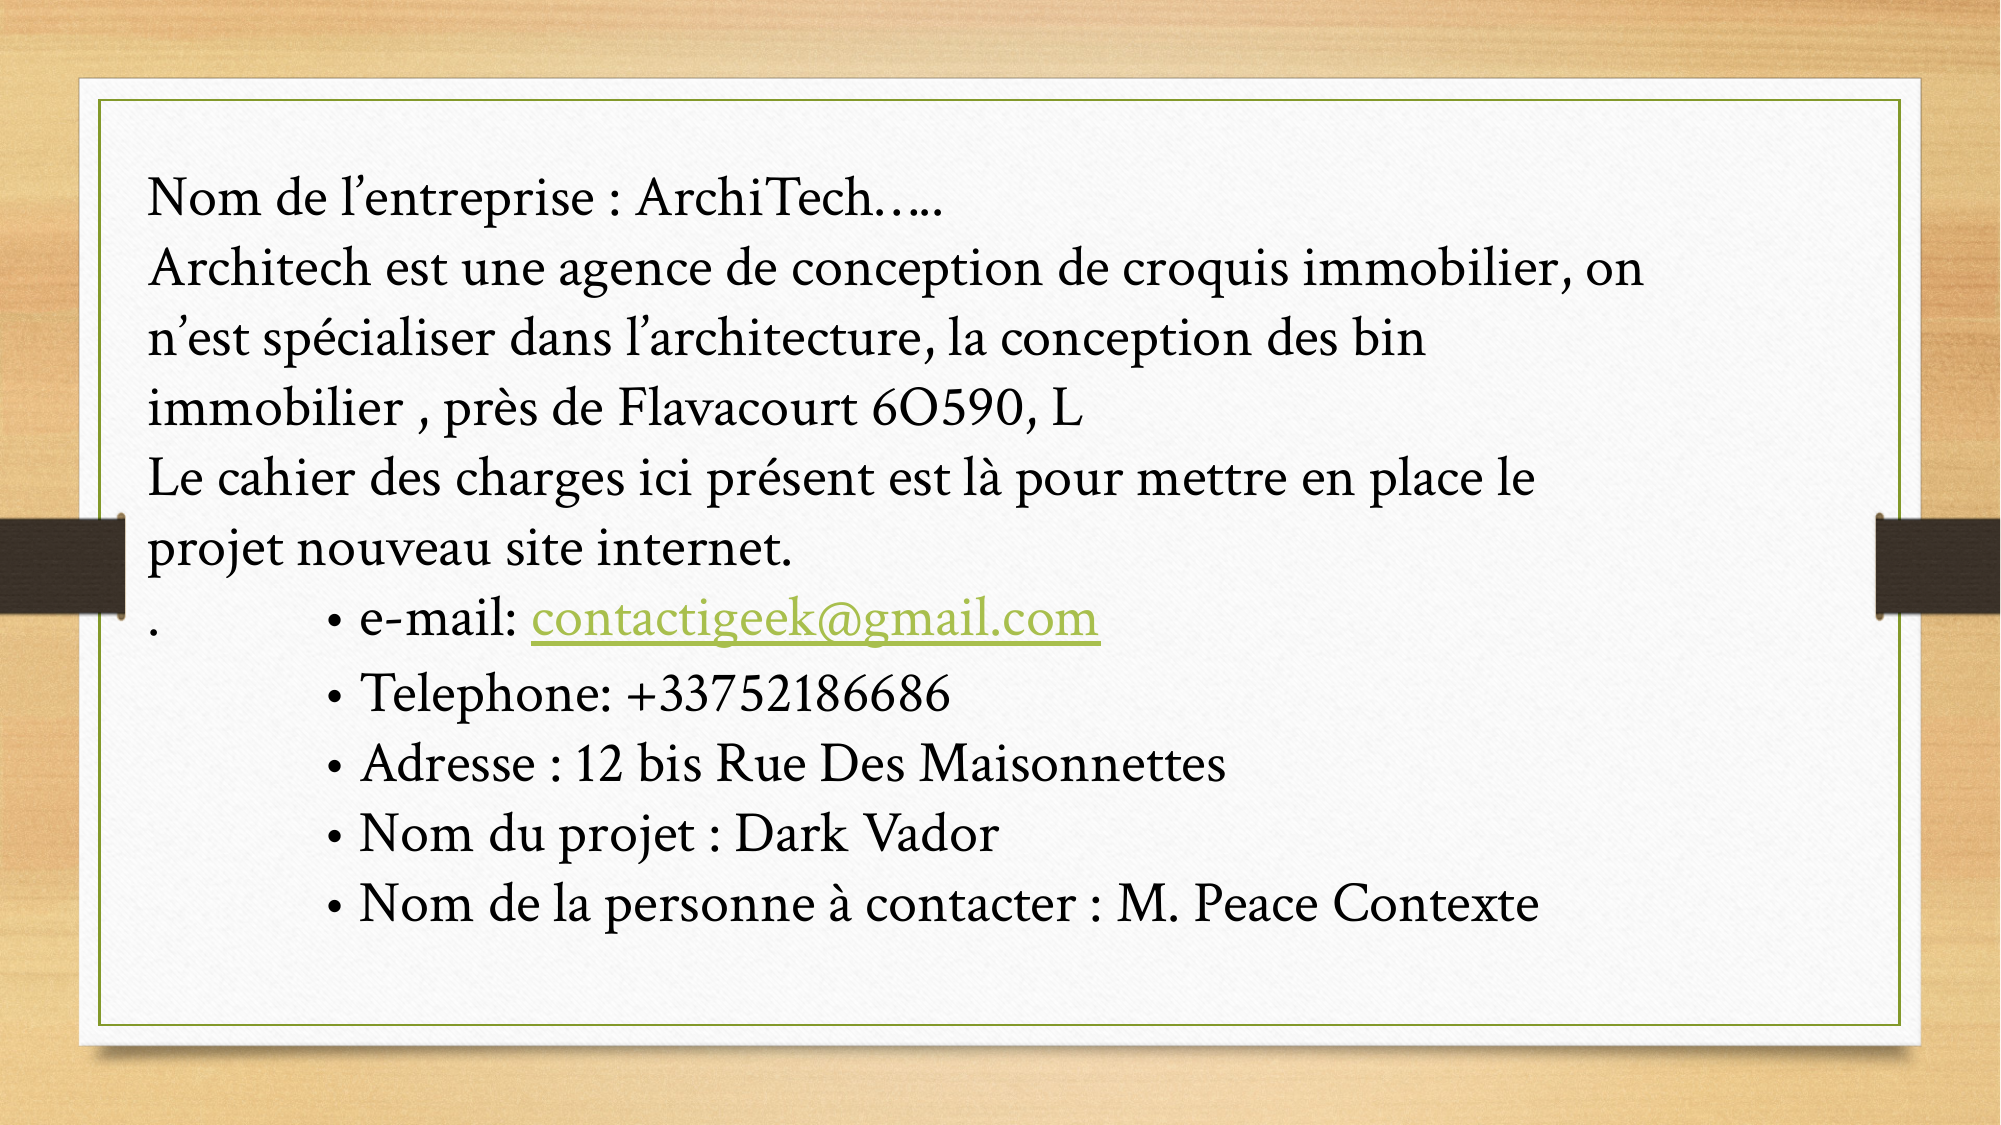

Nom de l’entreprise : ArchiTech…..
Architech est une agence de conception de croquis immobilier, on n’est spécialiser dans l’architecture, la conception des bin immobilier , près de Flavacourt 6O590, L
Le cahier des charges ici présent est là pour mettre en place le projet nouveau site internet.
. 	  • e-mail: contactigeek@gmail.com
	  • Telephone: +33752186686
	  • Adresse : 12 bis Rue Des Maisonnettes
	  • Nom du projet : Dark Vador
	  • Nom de la personne à contacter : M. Peace Contexte